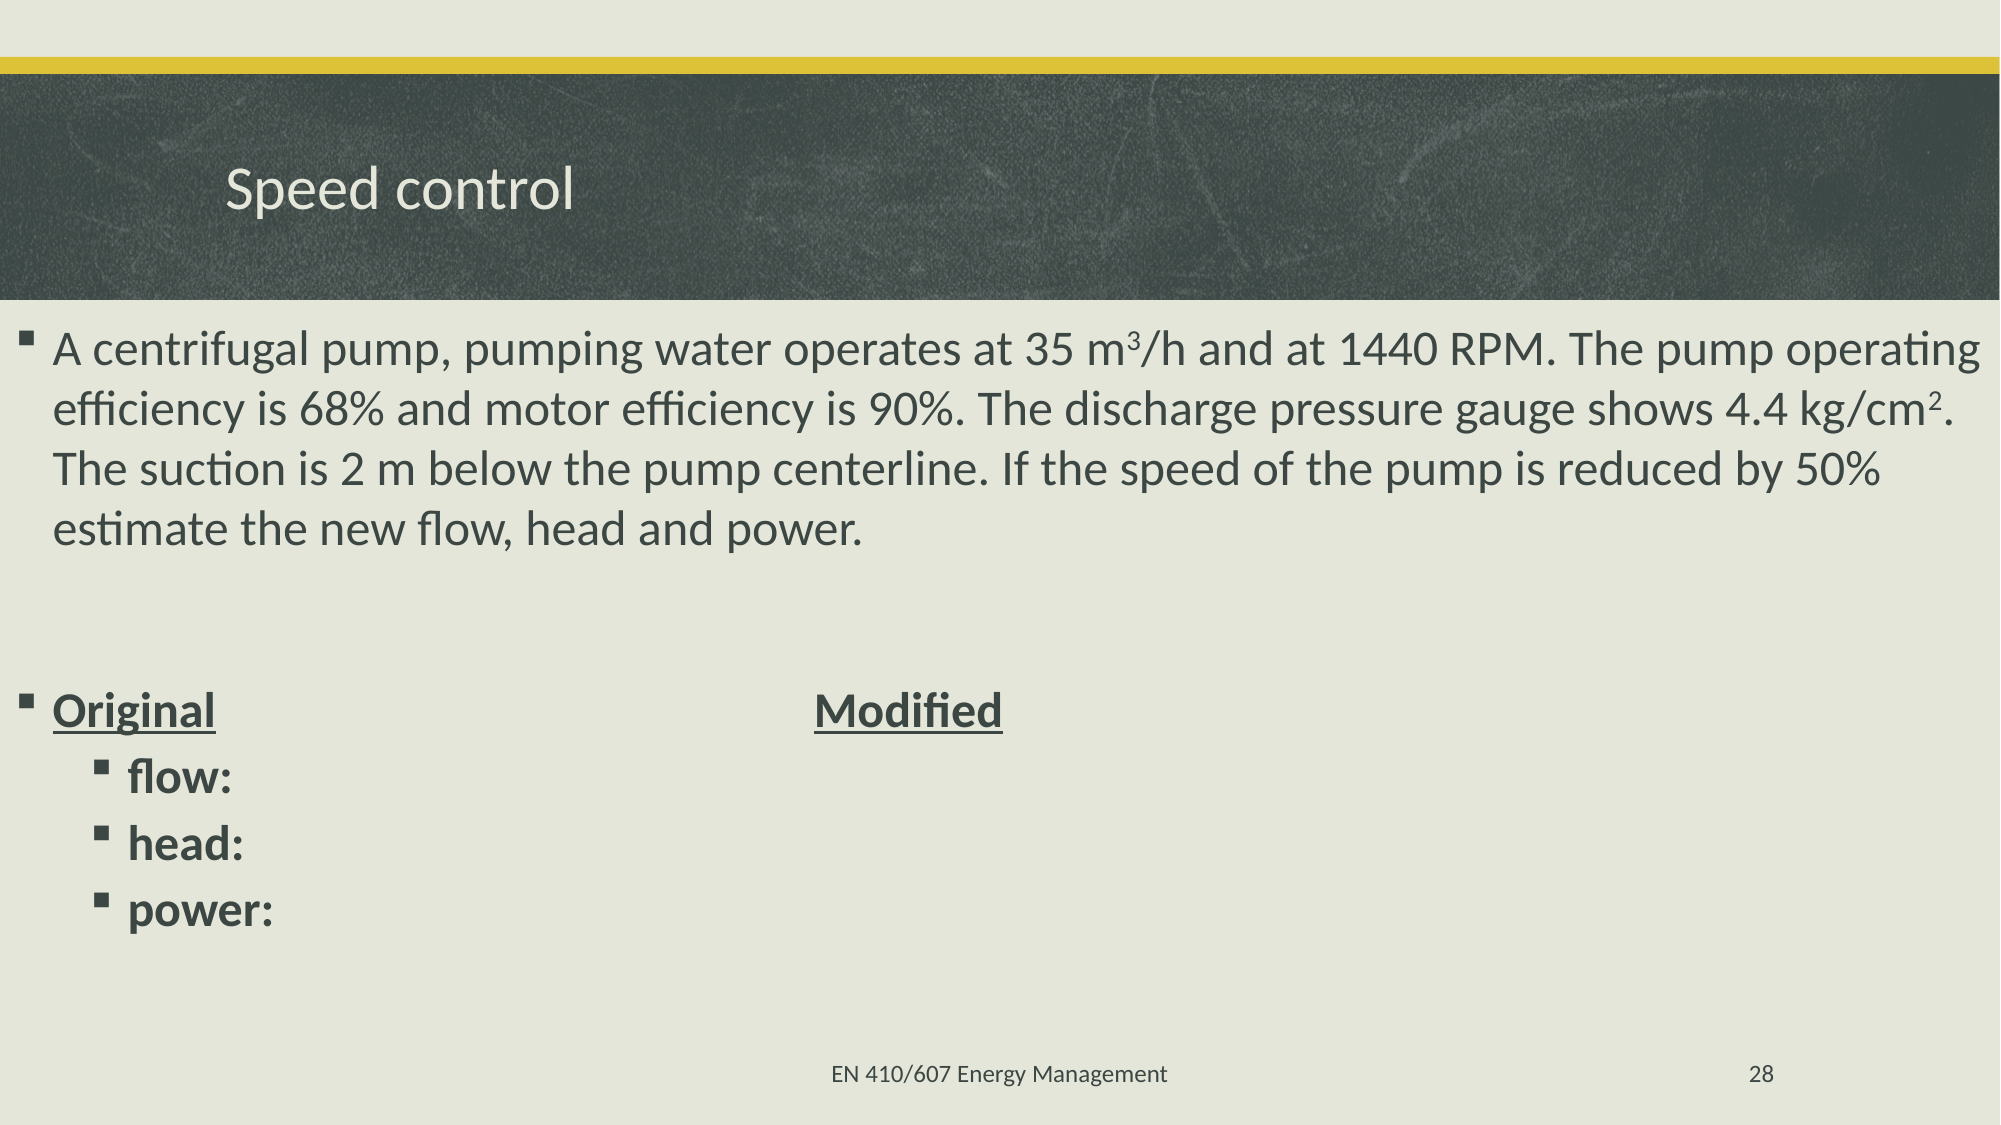

# Speed control
A centrifugal pump, pumping water operates at 35 m3/h and at 1440 RPM. The pump operating efficiency is 68% and motor efficiency is 90%. The discharge pressure gauge shows 4.4 kg/cm2. The suction is 2 m below the pump centerline. If the speed of the pump is reduced by 50% estimate the new flow, head and power.

Original 				 Modified
flow:
head:
power:

EN 410/607 Energy Management
28